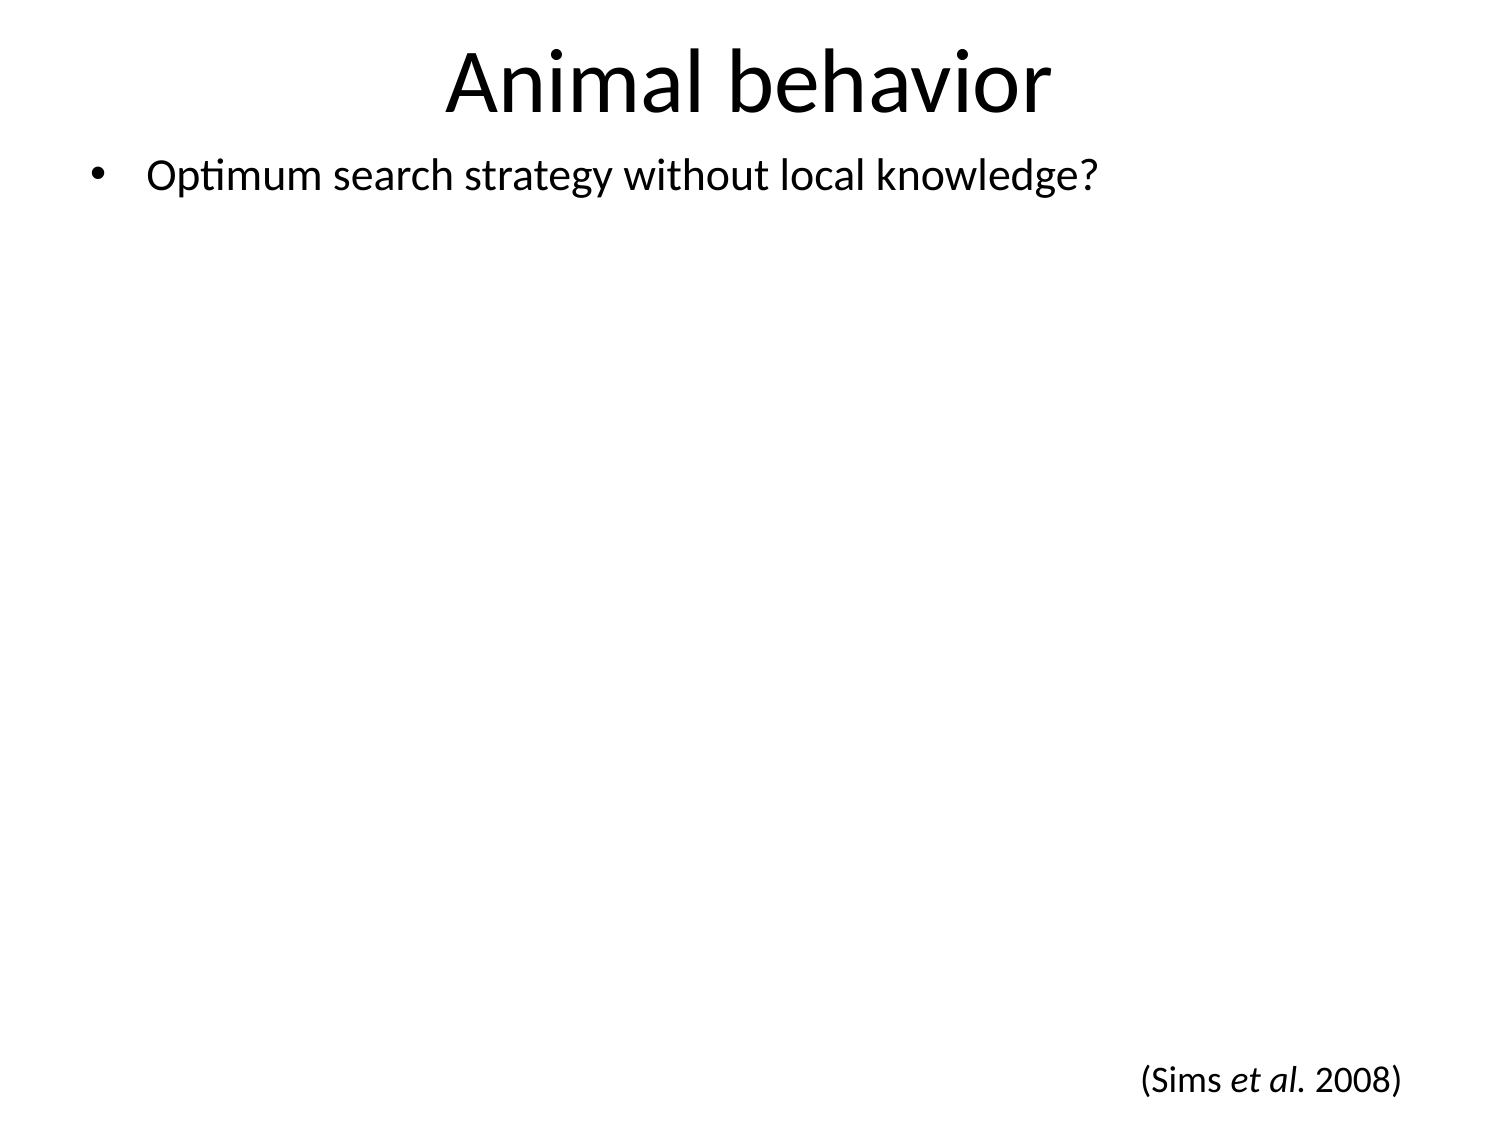

# Animal behavior
Optimum search strategy without local knowledge?
(Sims et al. 2008)